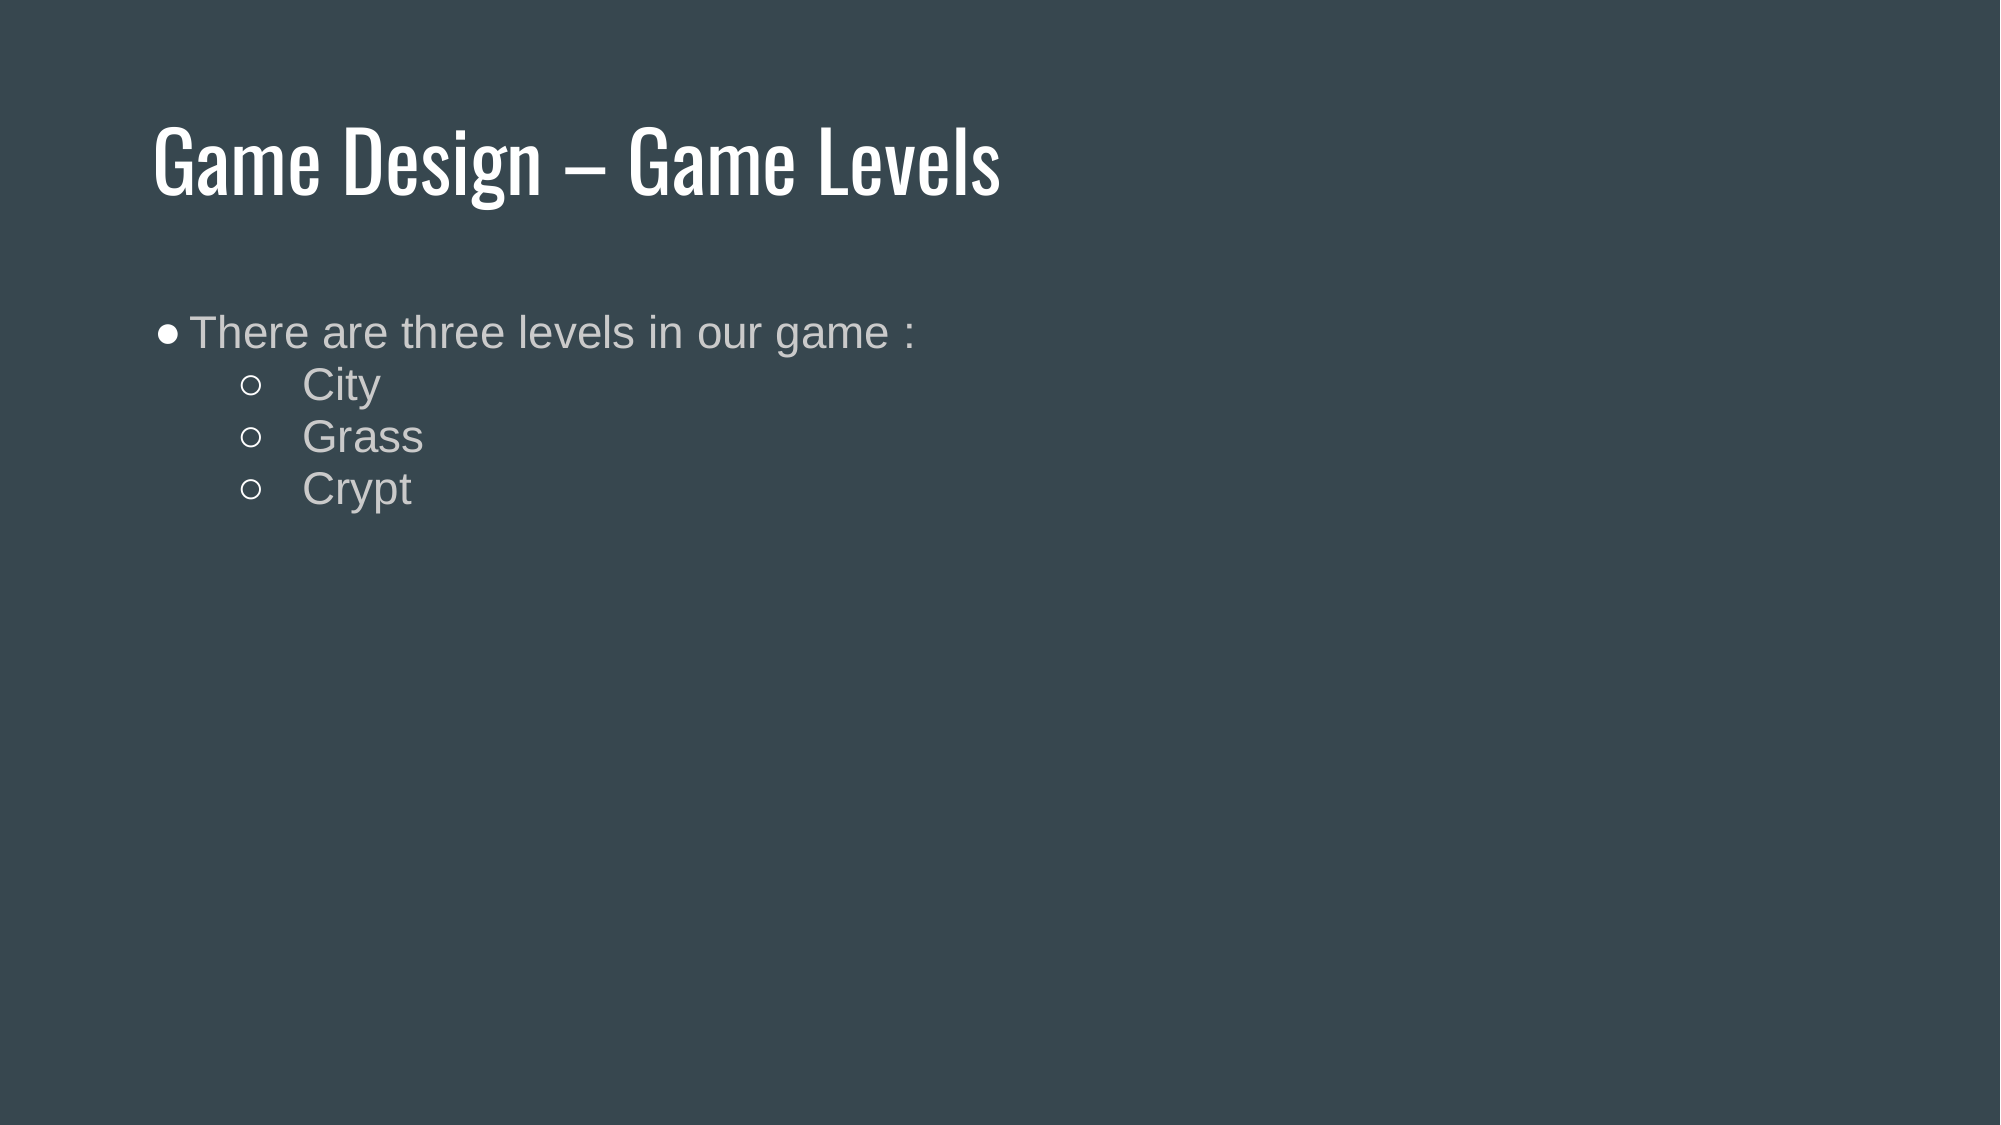

# Game Design – Game Levels
There are three levels in our game :
City
Grass
Crypt